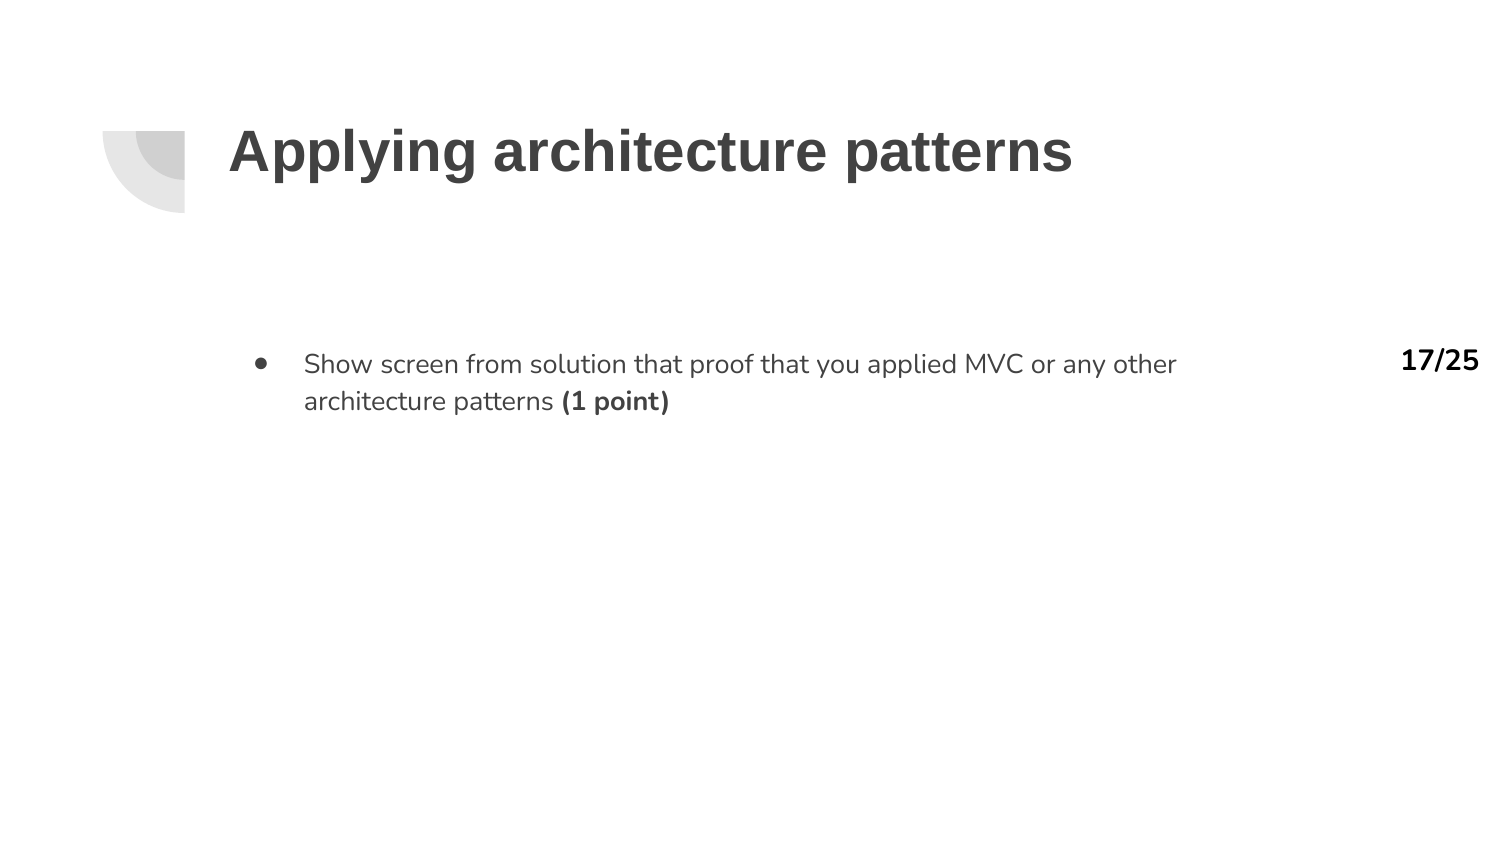

# Applying architecture patterns
Show screen from solution that proof that you applied MVC or any other architecture patterns (1 point)
17/25